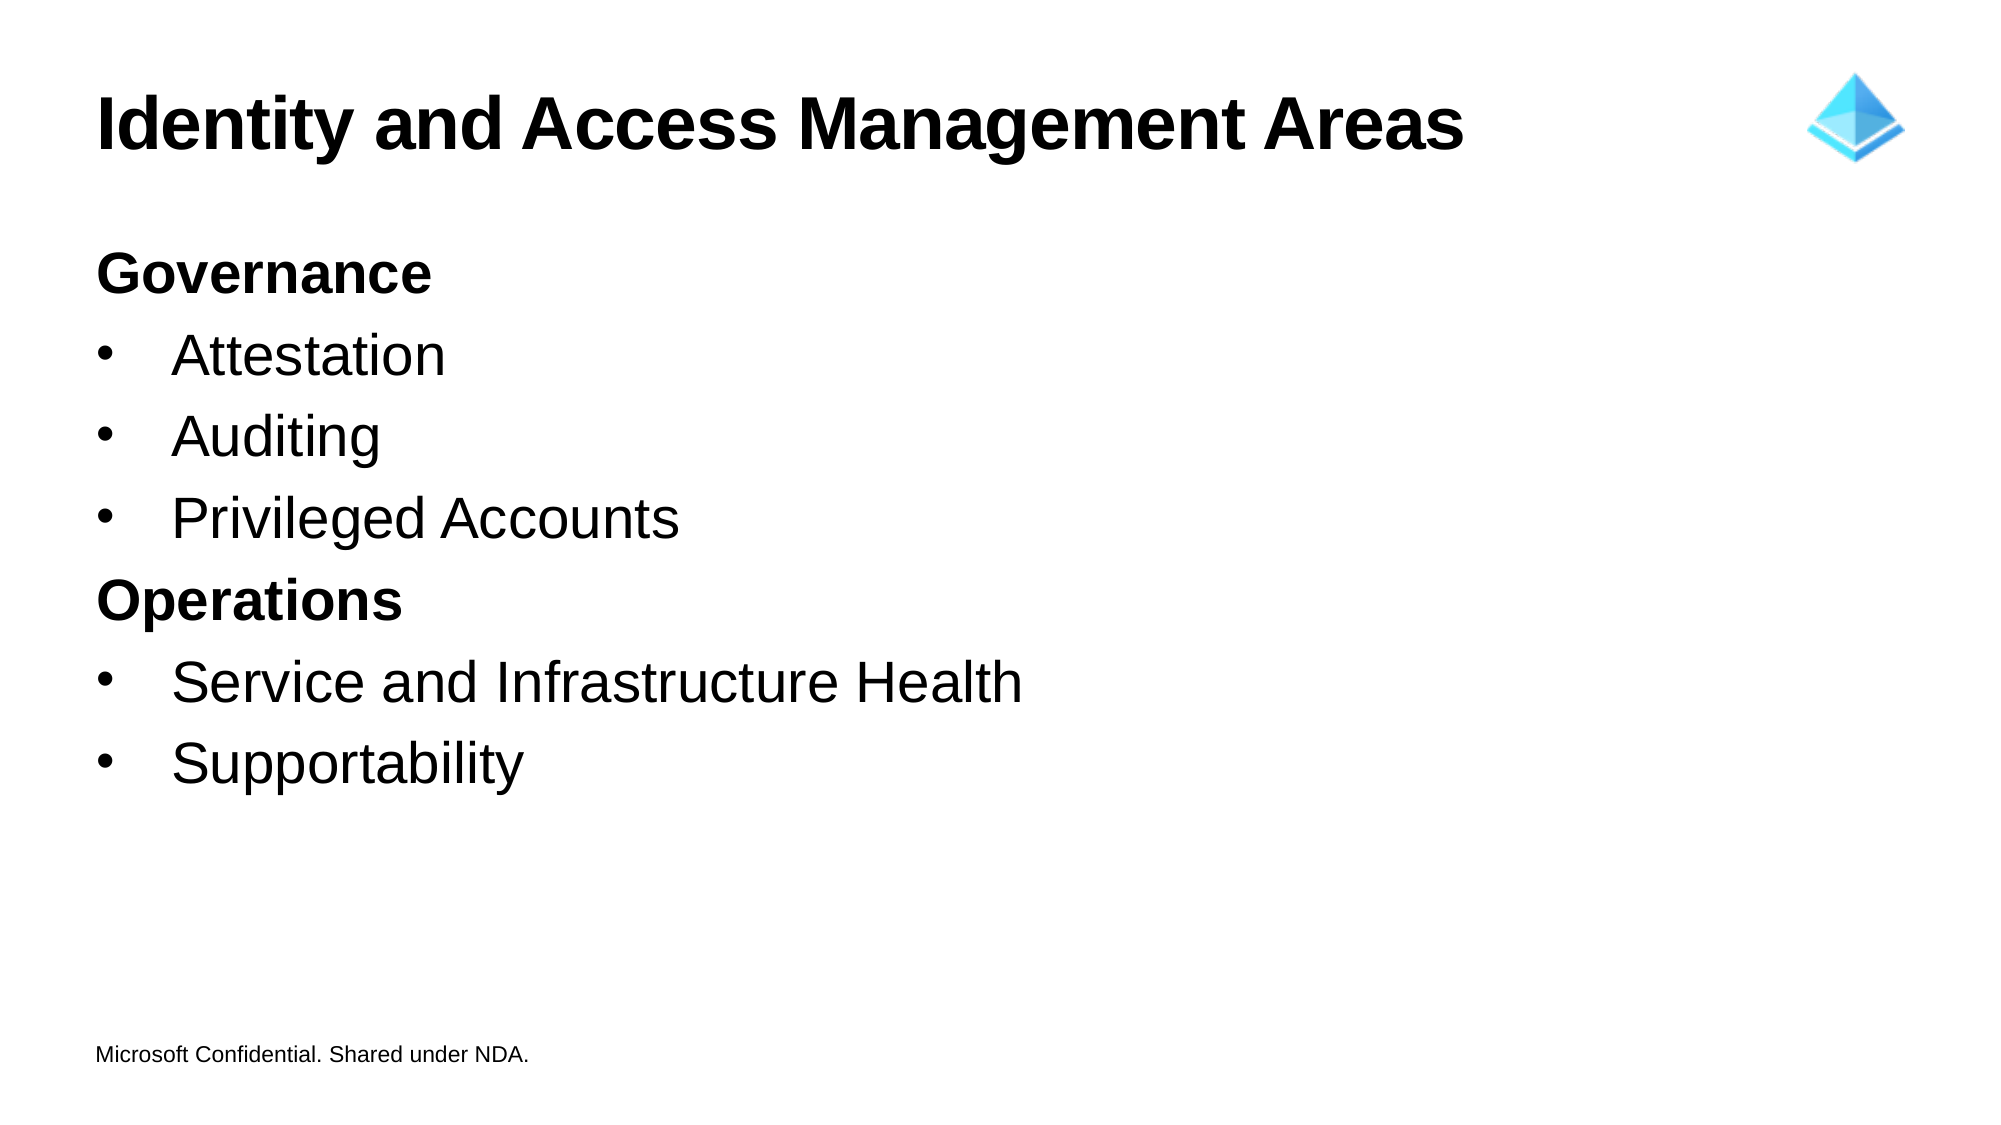

# Identity and Access Management Areas
Governance
Attestation
Auditing
Privileged Accounts
Operations
Service and Infrastructure Health
Supportability